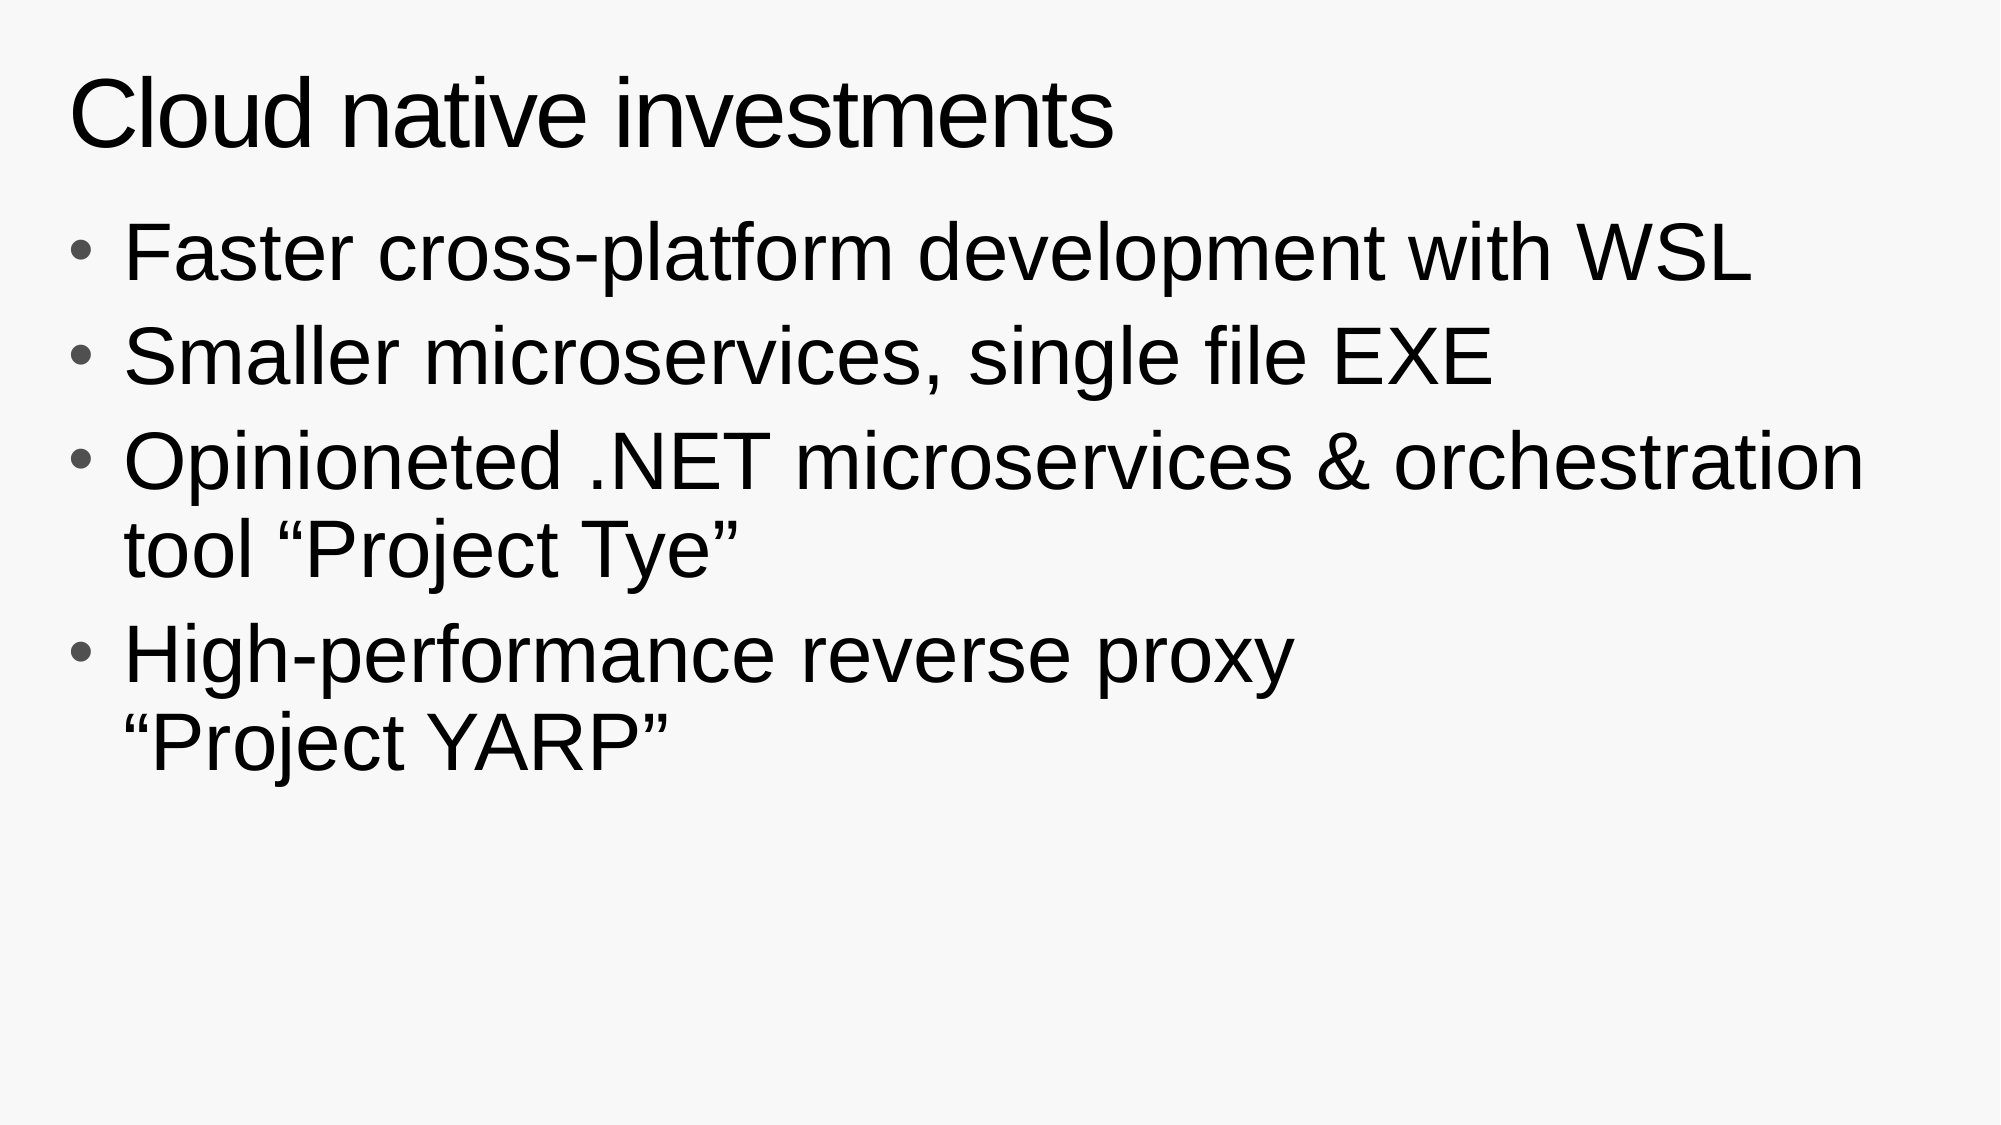

# Cloud native investments
Faster cross-platform development with WSL
Smaller microservices, single file EXE
Opinioneted .NET microservices & orchestration tool “Project Tye”
High-performance reverse proxy
“Project YARP”